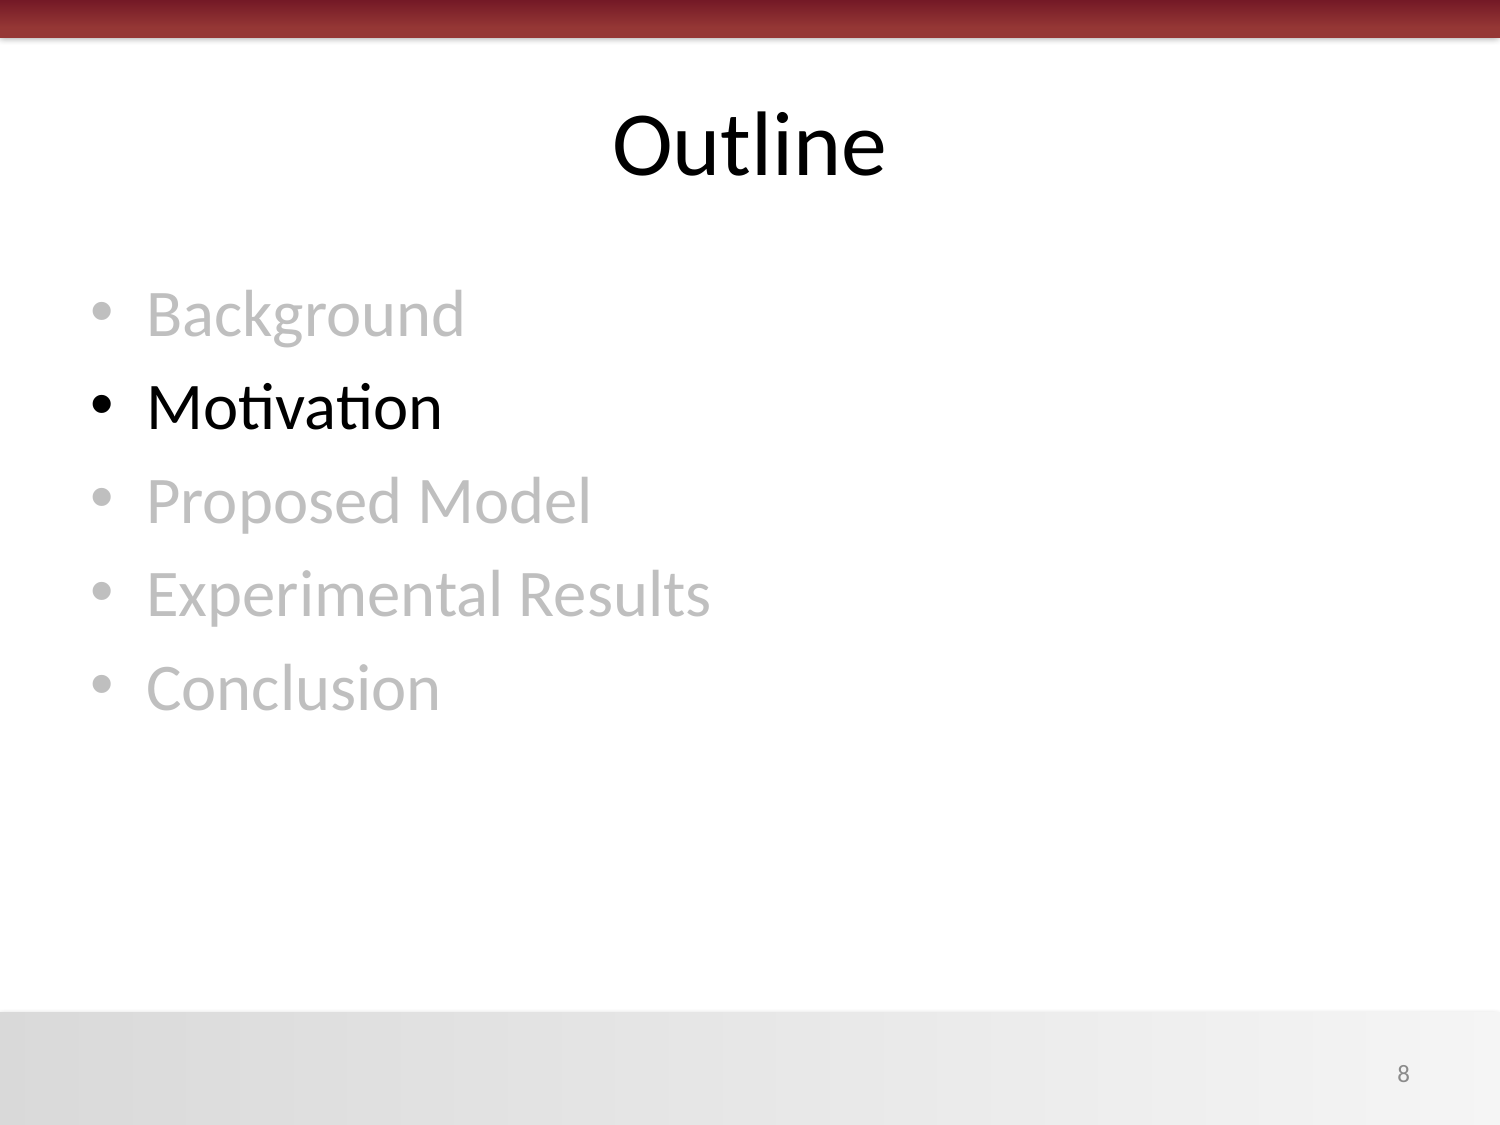

# Outline
Background
Motivation
Proposed Model
Experimental Results
Conclusion
8